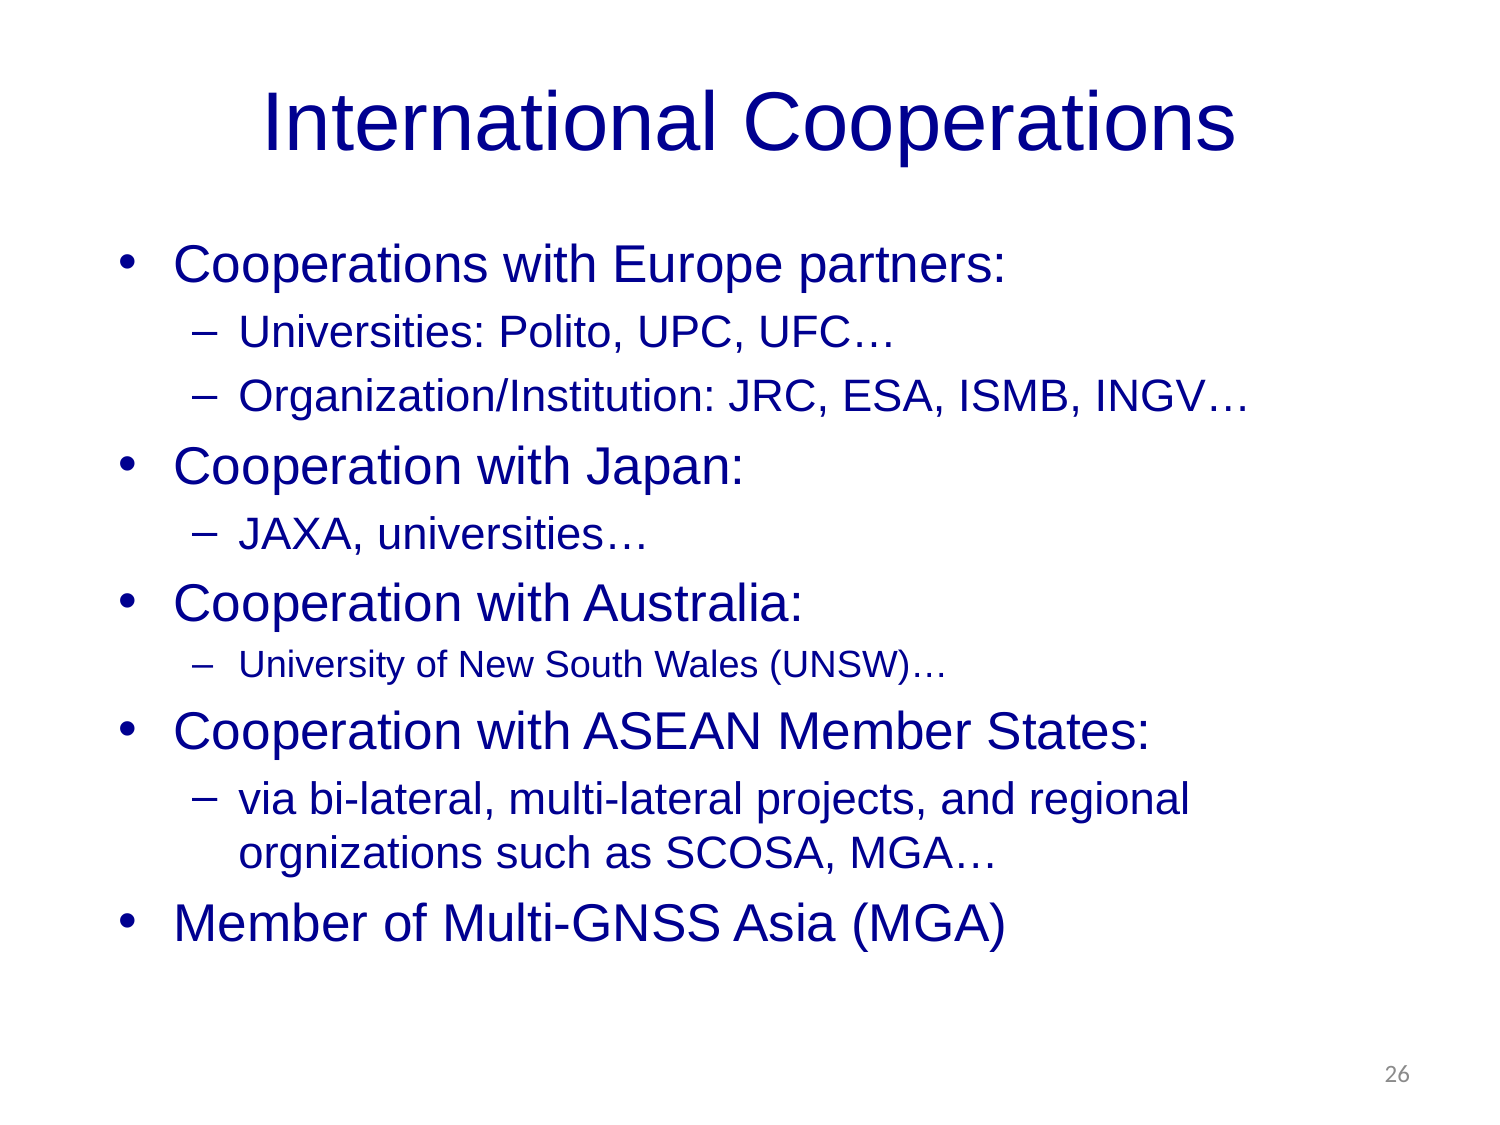

# International Cooperations
Cooperations with Europe partners:
Universities: Polito, UPC, UFC…
Organization/Institution: JRC, ESA, ISMB, INGV…
Cooperation with Japan:
JAXA, universities…
Cooperation with Australia:
University of New South Wales (UNSW)…
Cooperation with ASEAN Member States:
via bi-lateral, multi-lateral projects, and regional orgnizations such as SCOSA, MGA…
Member of Multi-GNSS Asia (MGA)
26